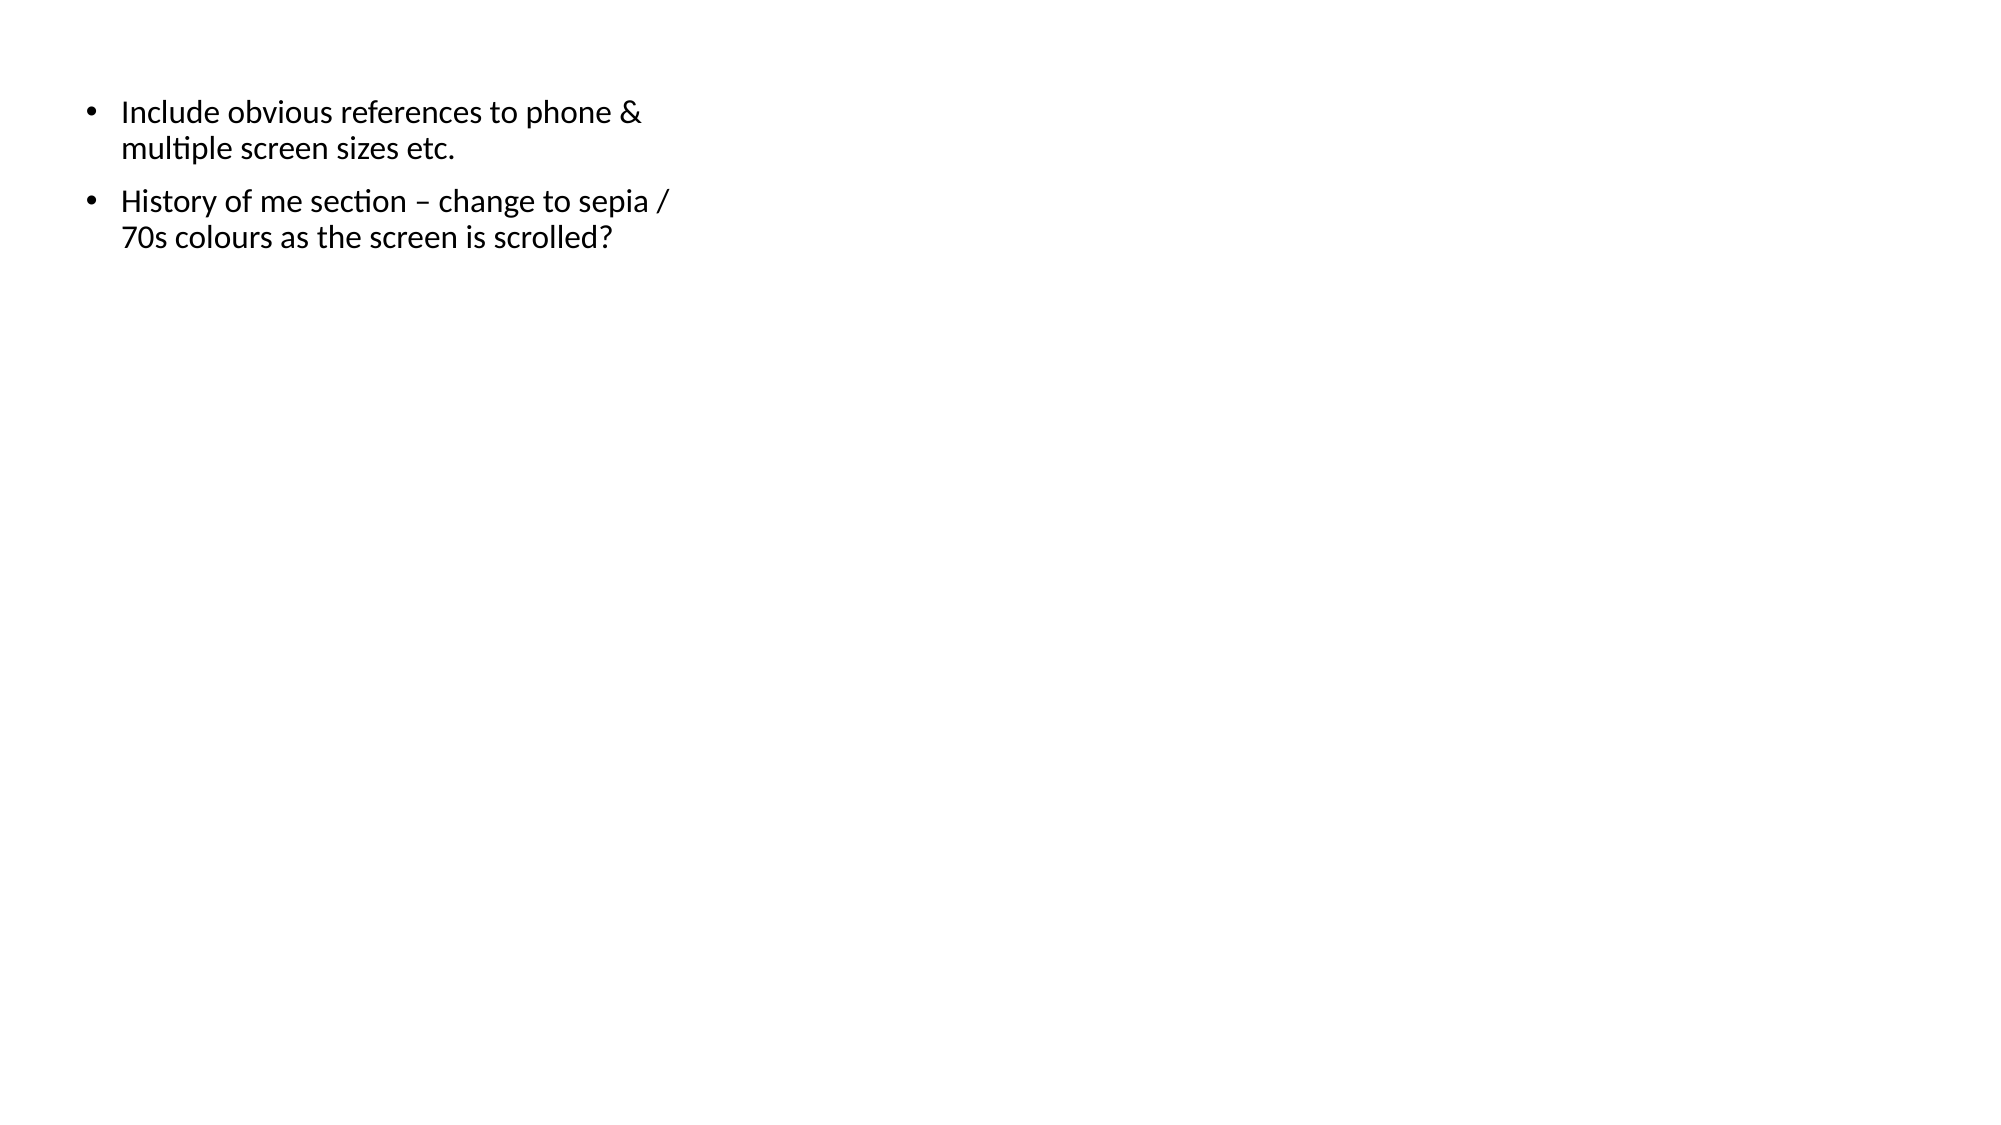

Include obvious references to phone & multiple screen sizes etc.
History of me section – change to sepia / 70s colours as the screen is scrolled?